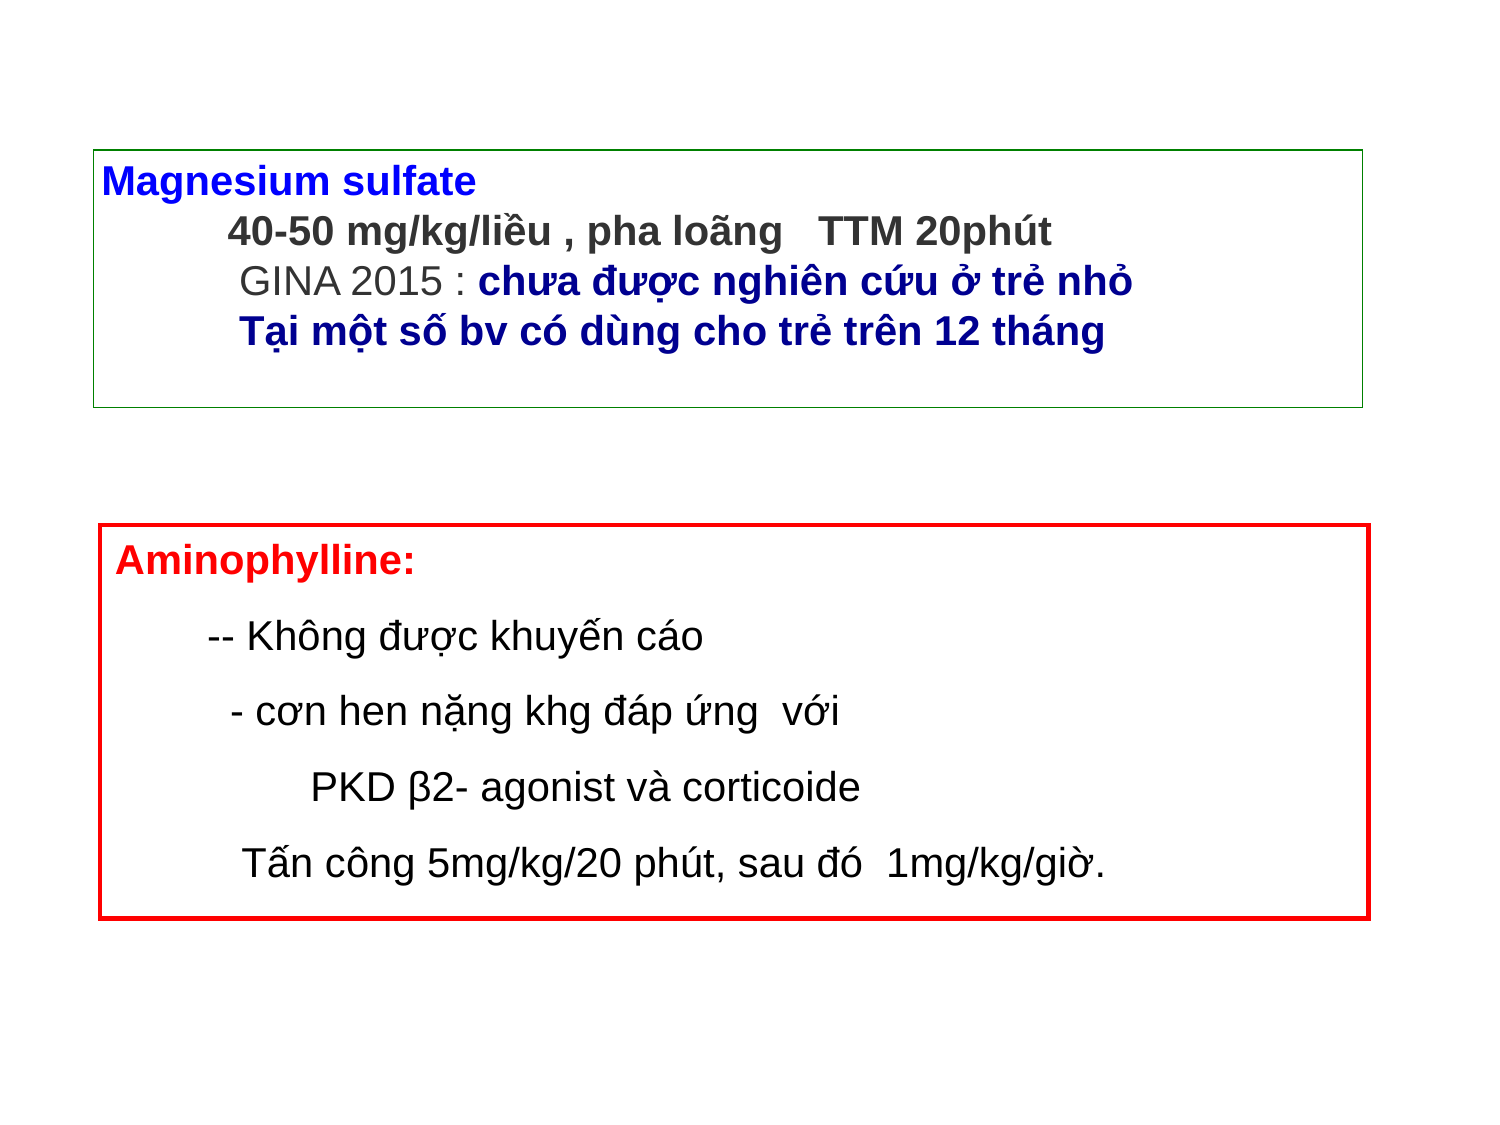

Magnesium sulfate
           40-50 mg/kg/liều , pha loãng   TTM 20phút
            GINA 2015 : chưa được nghiên cứu ở trẻ nhỏ
            Tại một số bv có dùng cho trẻ trên 12 tháng

Aminophylline:
        -- Không được khuyến cáo
          - cơn hen nặng khg đáp ứng  với
                 PKD β2- agonist và corticoide
           Tấn công 5mg/kg/20 phút, sau đó  1mg/kg/giờ.